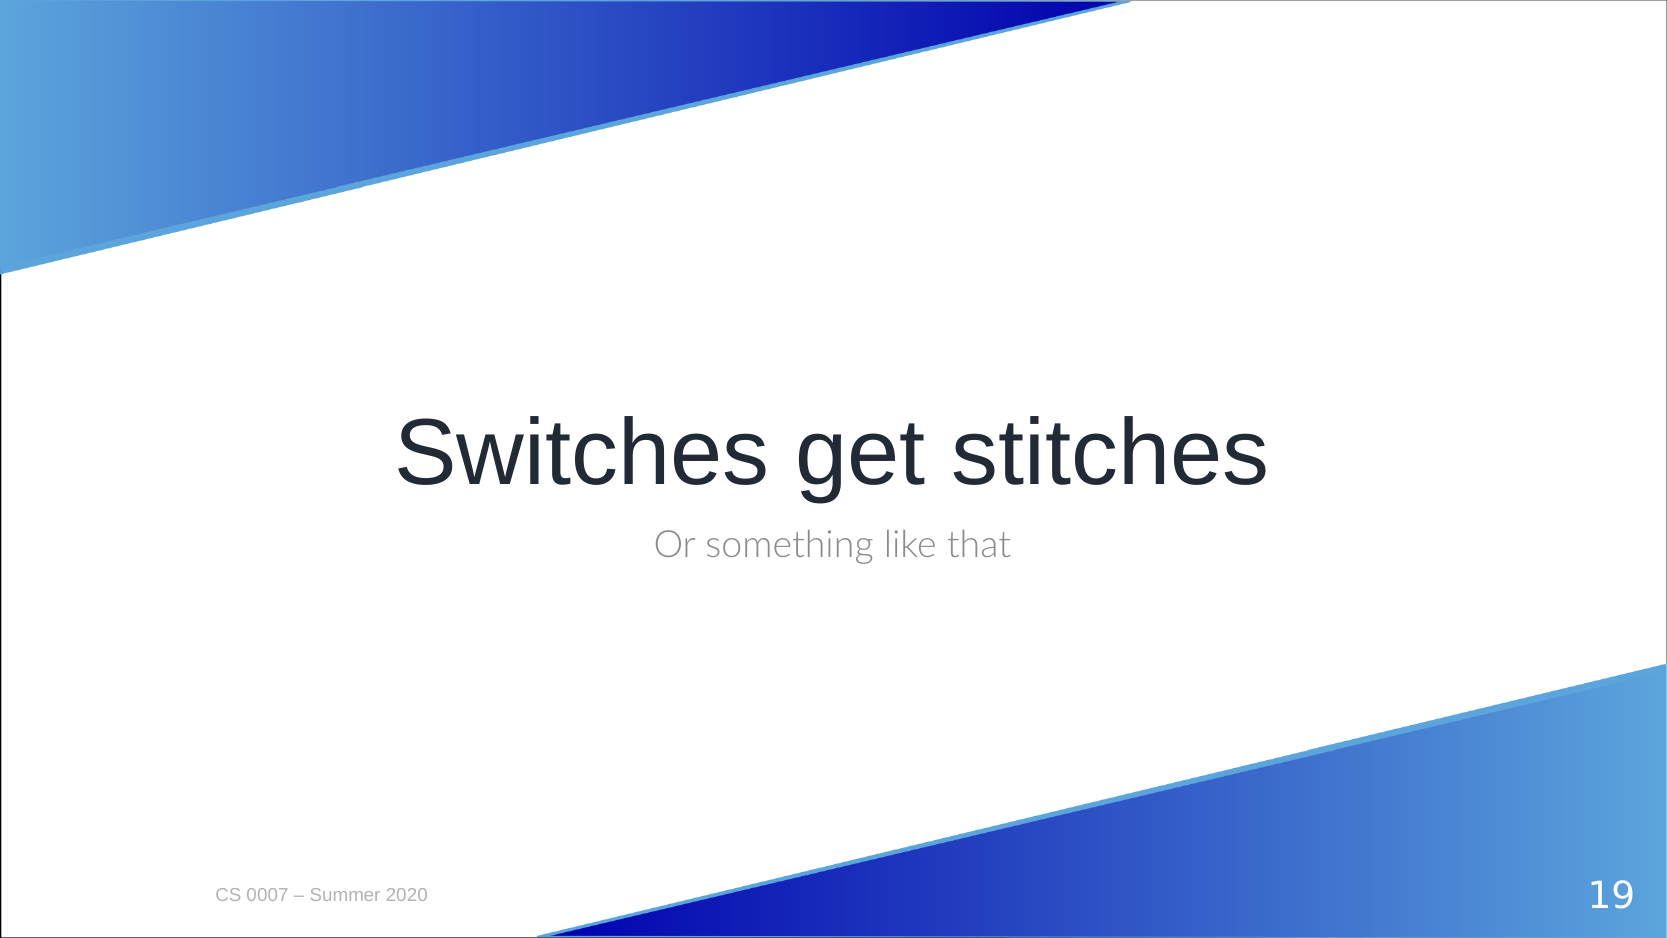

# Switches get stitches
Or something like that
CS 0007 – Summer 2020
19